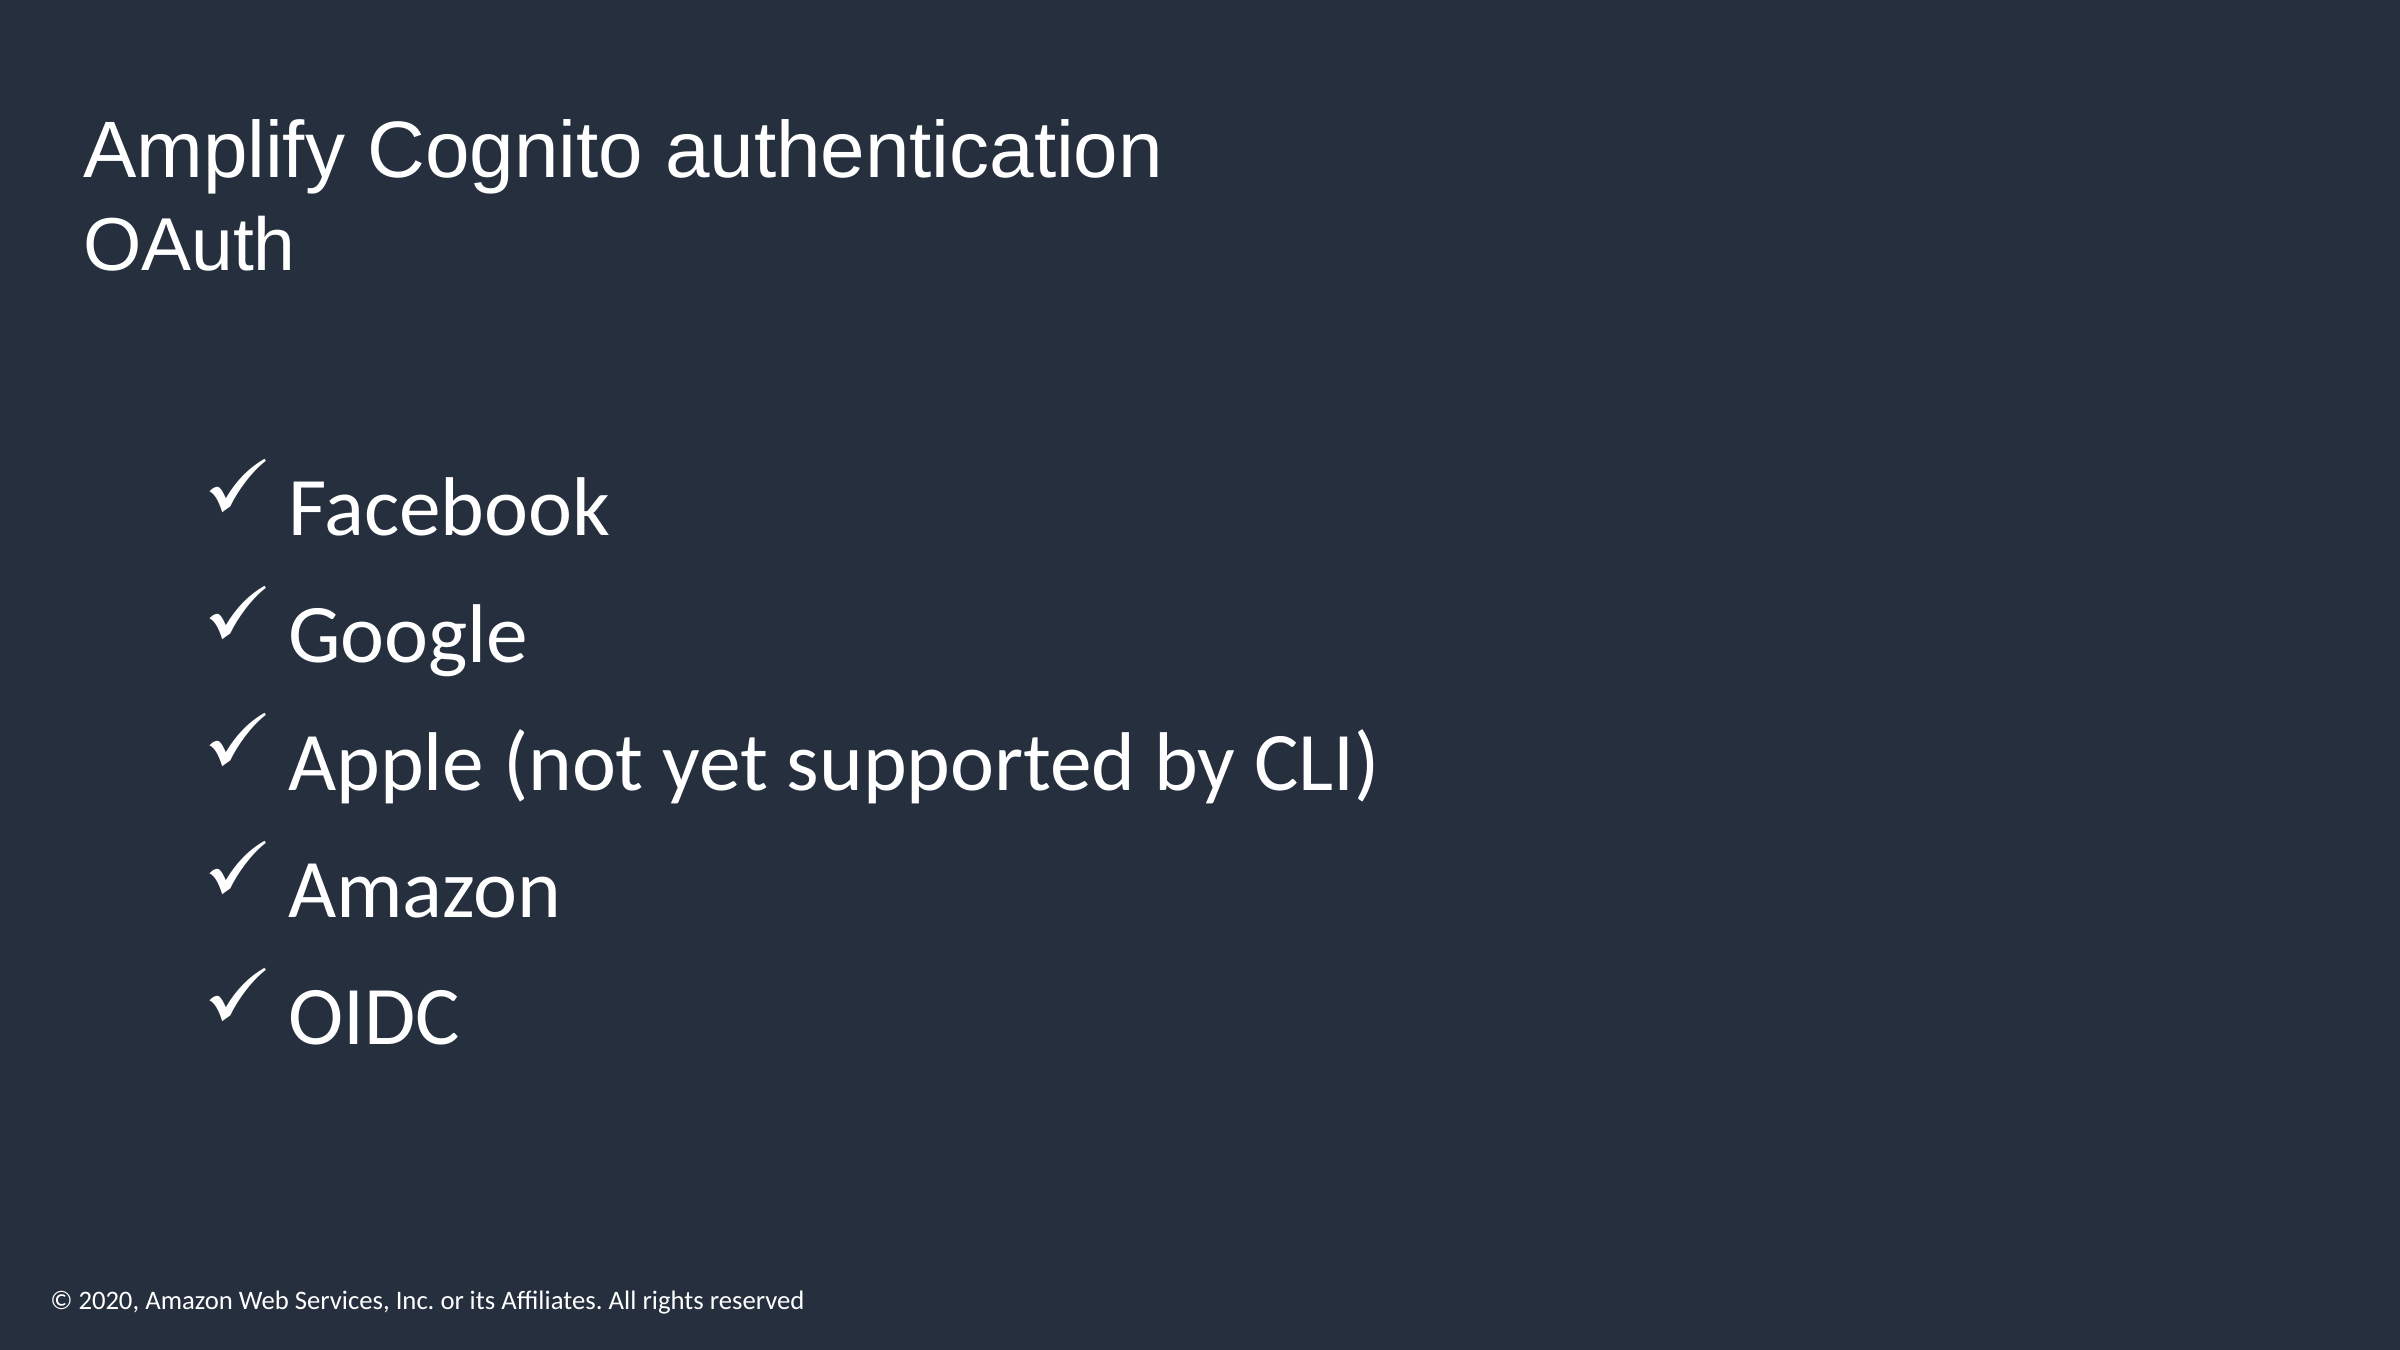

# Amplify Cognito authentication
OAuth
Facebook
Google
Apple (not yet supported by CLI)
Amazon
OIDC